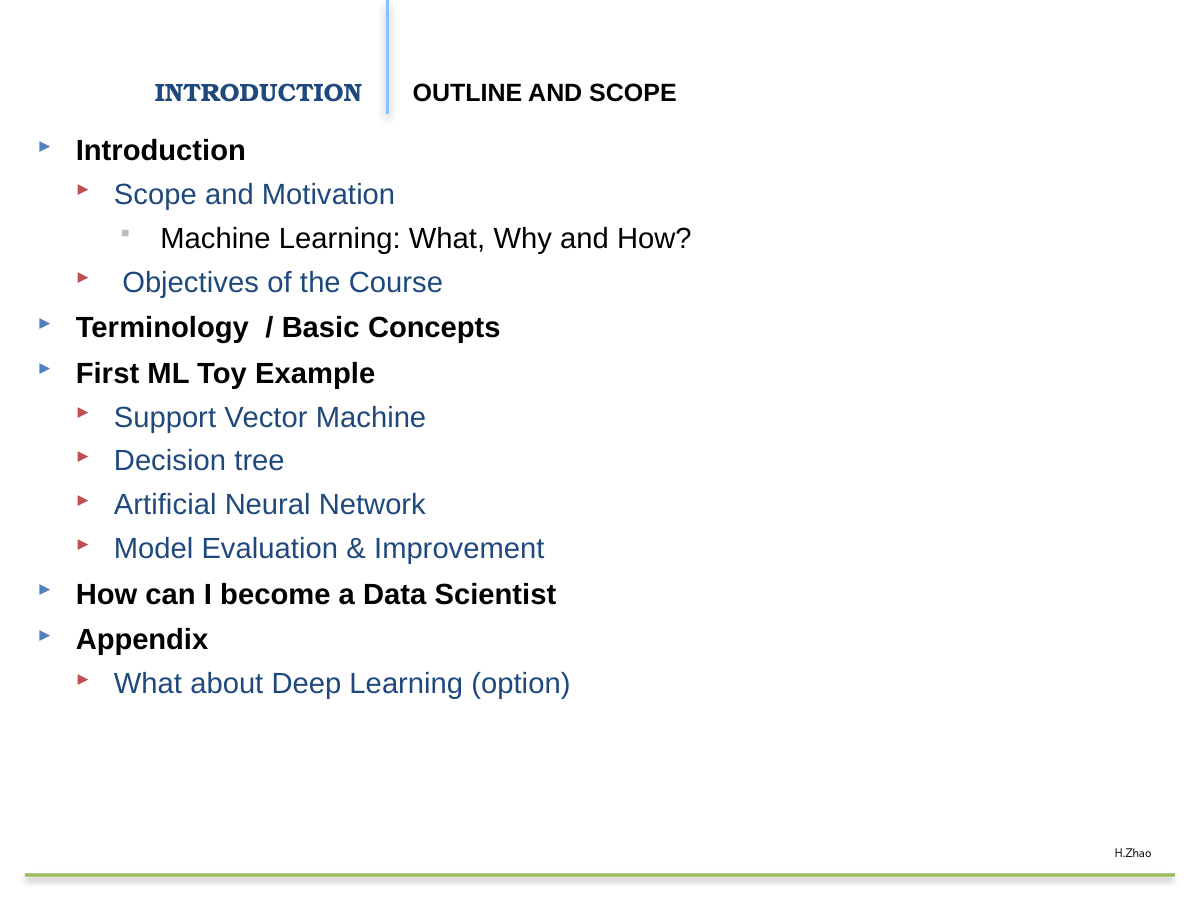

# INTRODUCTION
OUTLINE AND SCOPE
Introduction
Scope and Motivation
 Machine Learning: What, Why and How?
 Objectives of the Course
Terminology  / Basic Concepts
First ML Toy Example
Support Vector Machine
Decision tree
Artificial Neural Network
Model Evaluation & Improvement
How can I become a Data Scientist
Appendix
What about Deep Learning (option)